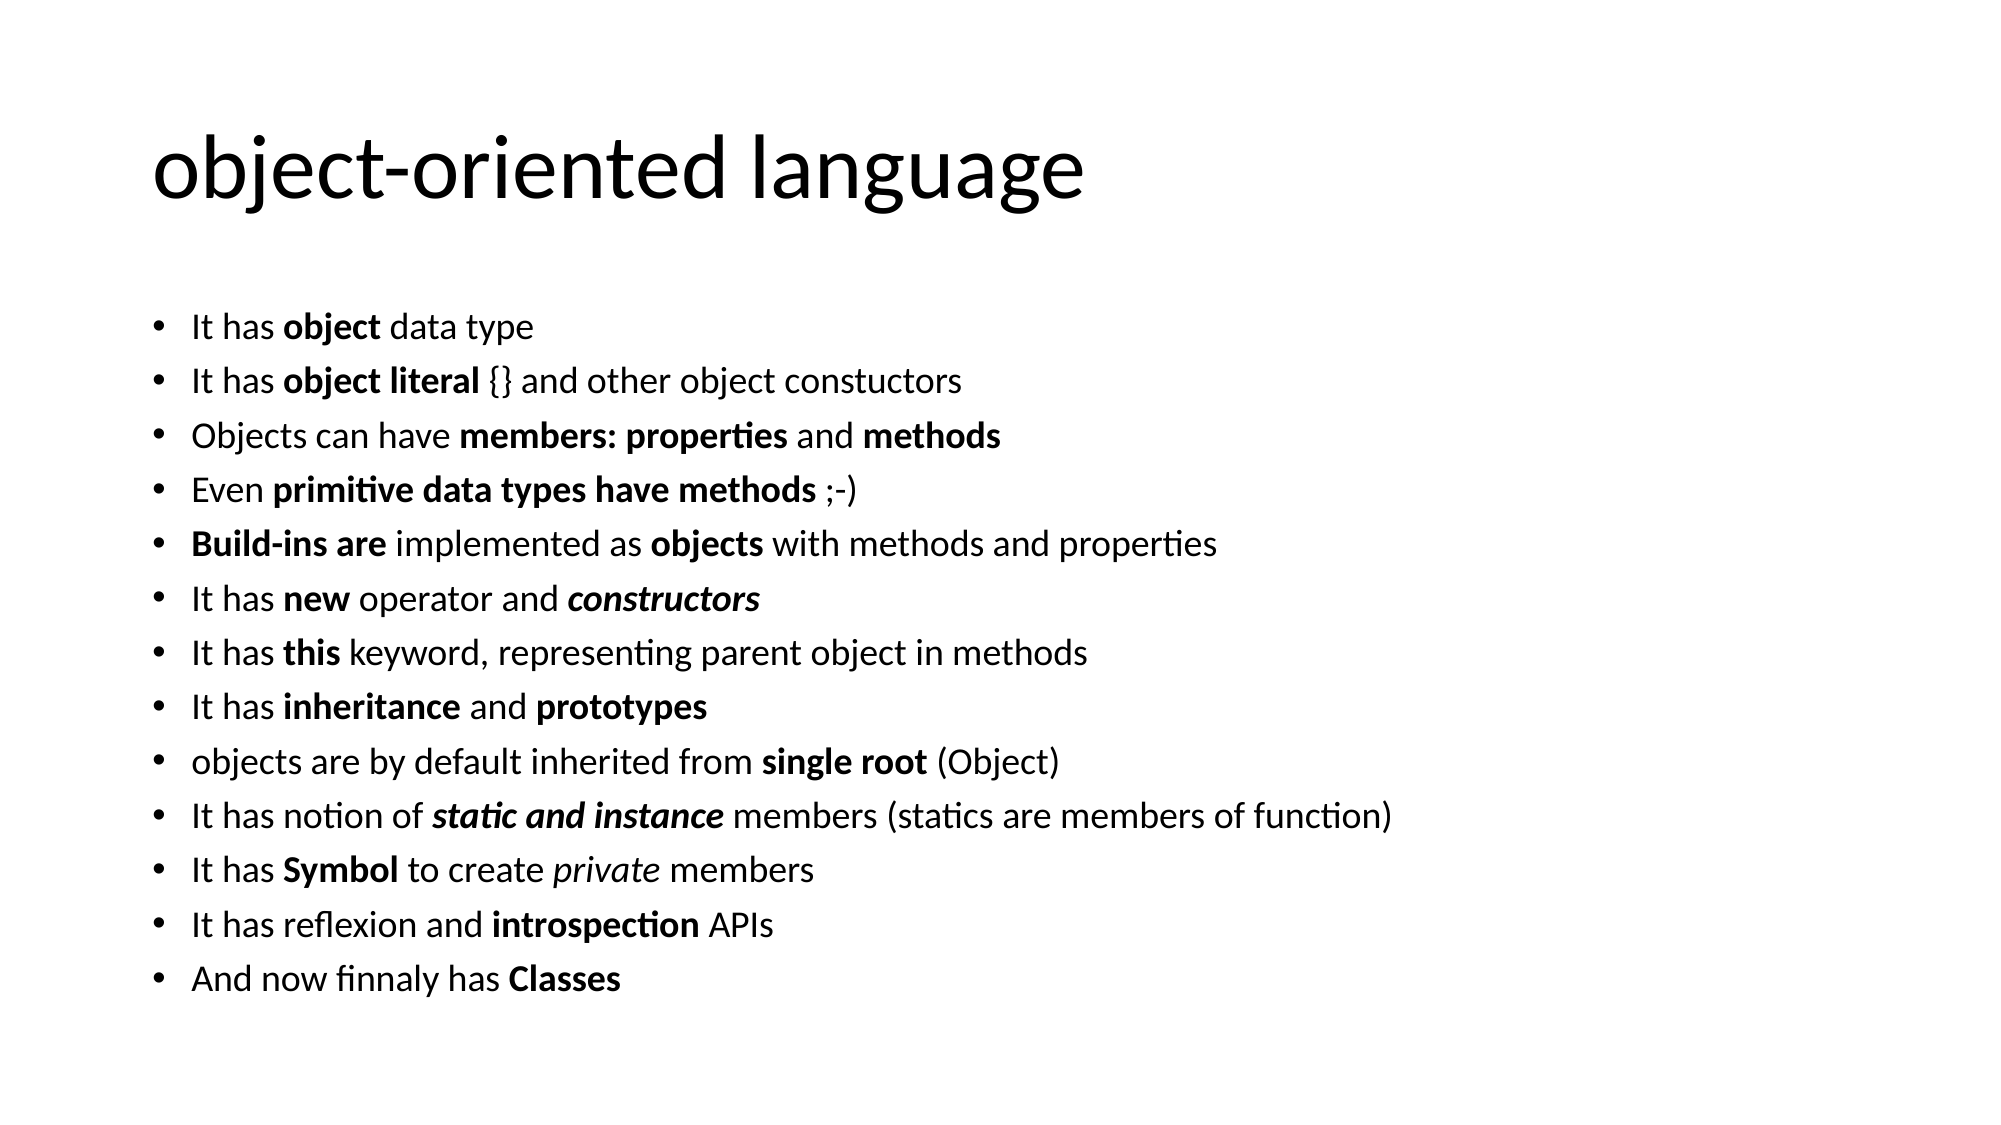

# object-oriented language
It has object data type
It has object literal {} and other object constuctors
Objects can have members: properties and methods
Even primitive data types have methods ;-)
Build-ins are implemented as objects with methods and properties
It has new operator and constructors
It has this keyword, representing parent object in methods
It has inheritance and prototypes
objects are by default inherited from single root (Object)
It has notion of static and instance members (statics are members of function)
It has Symbol to create private members
It has reflexion and introspection APIs
And now finnaly has Classes